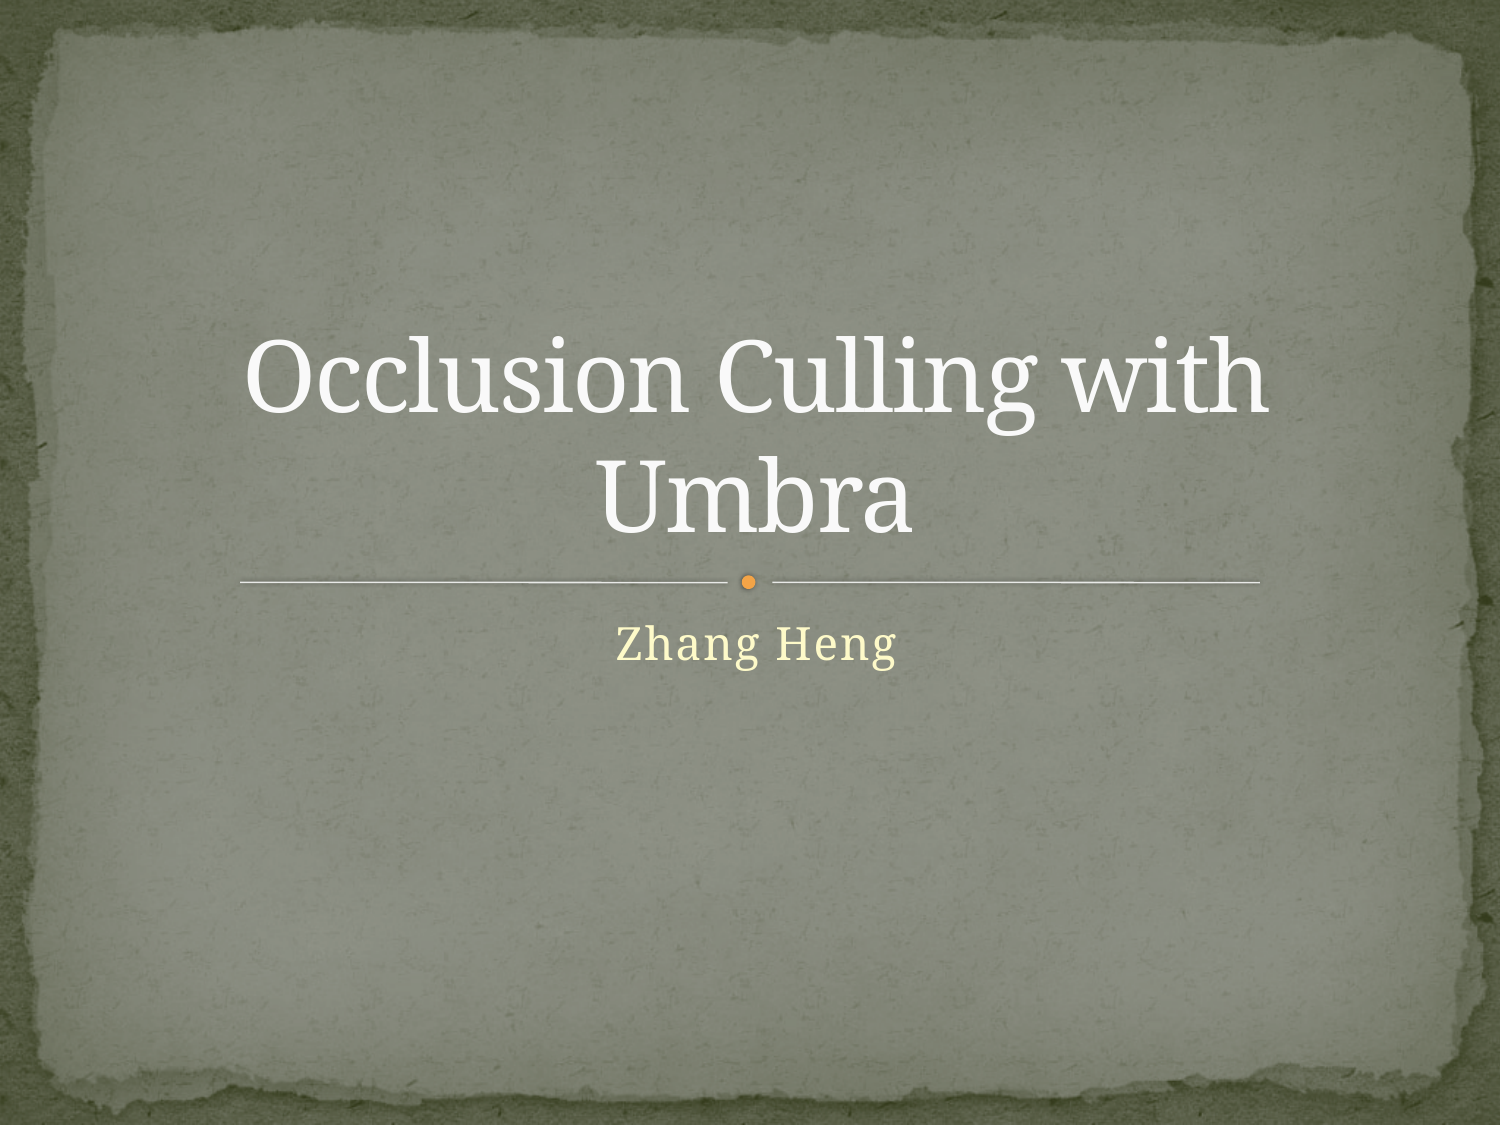

# Occlusion Culling with Umbra
Zhang Heng